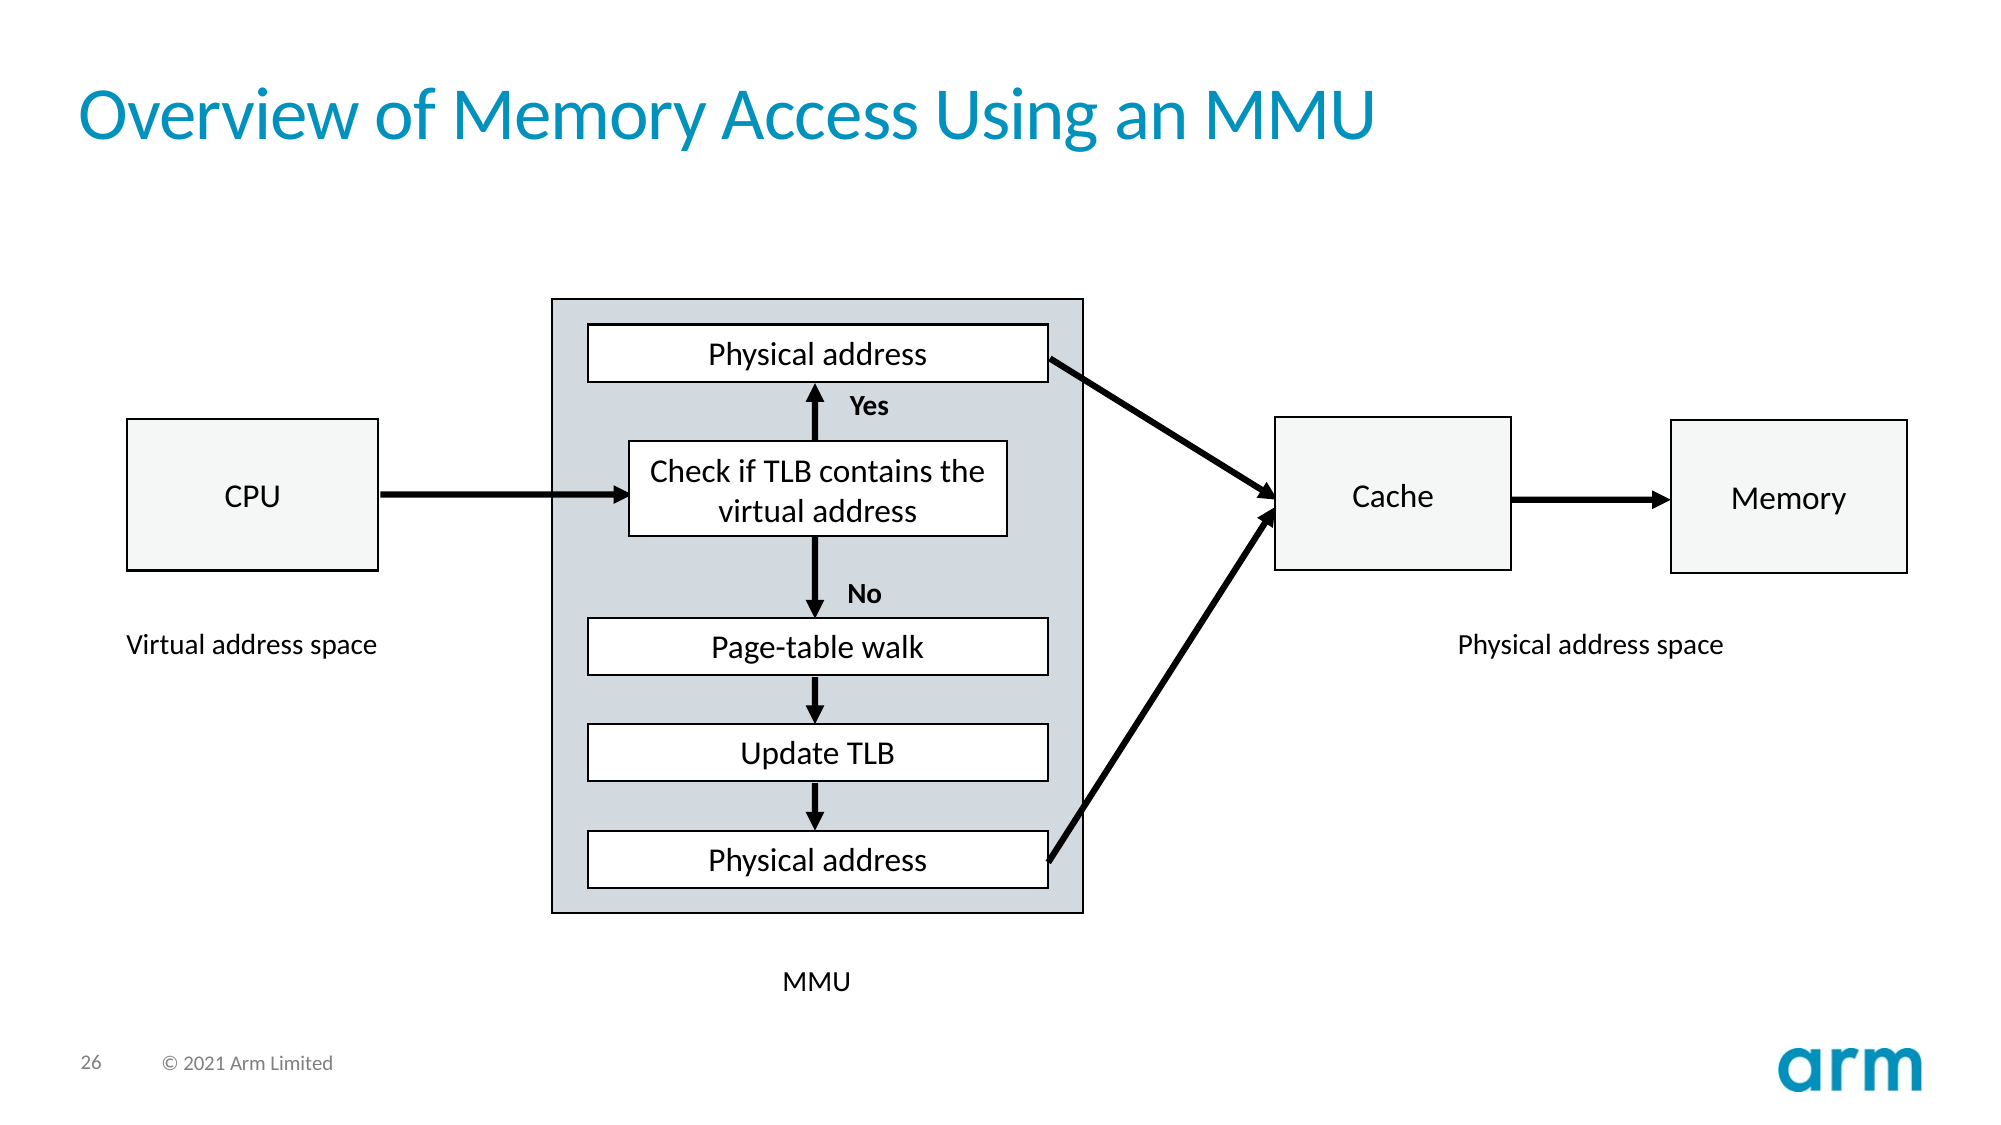

# Overview of Memory Access Using an MMU

Physical address

Yes

Cache
CPU
Memory
Check if TLB contains the virtual address

No
Virtual address space
Page-table walk
Physical address space

Update TLB

Physical address
MMU